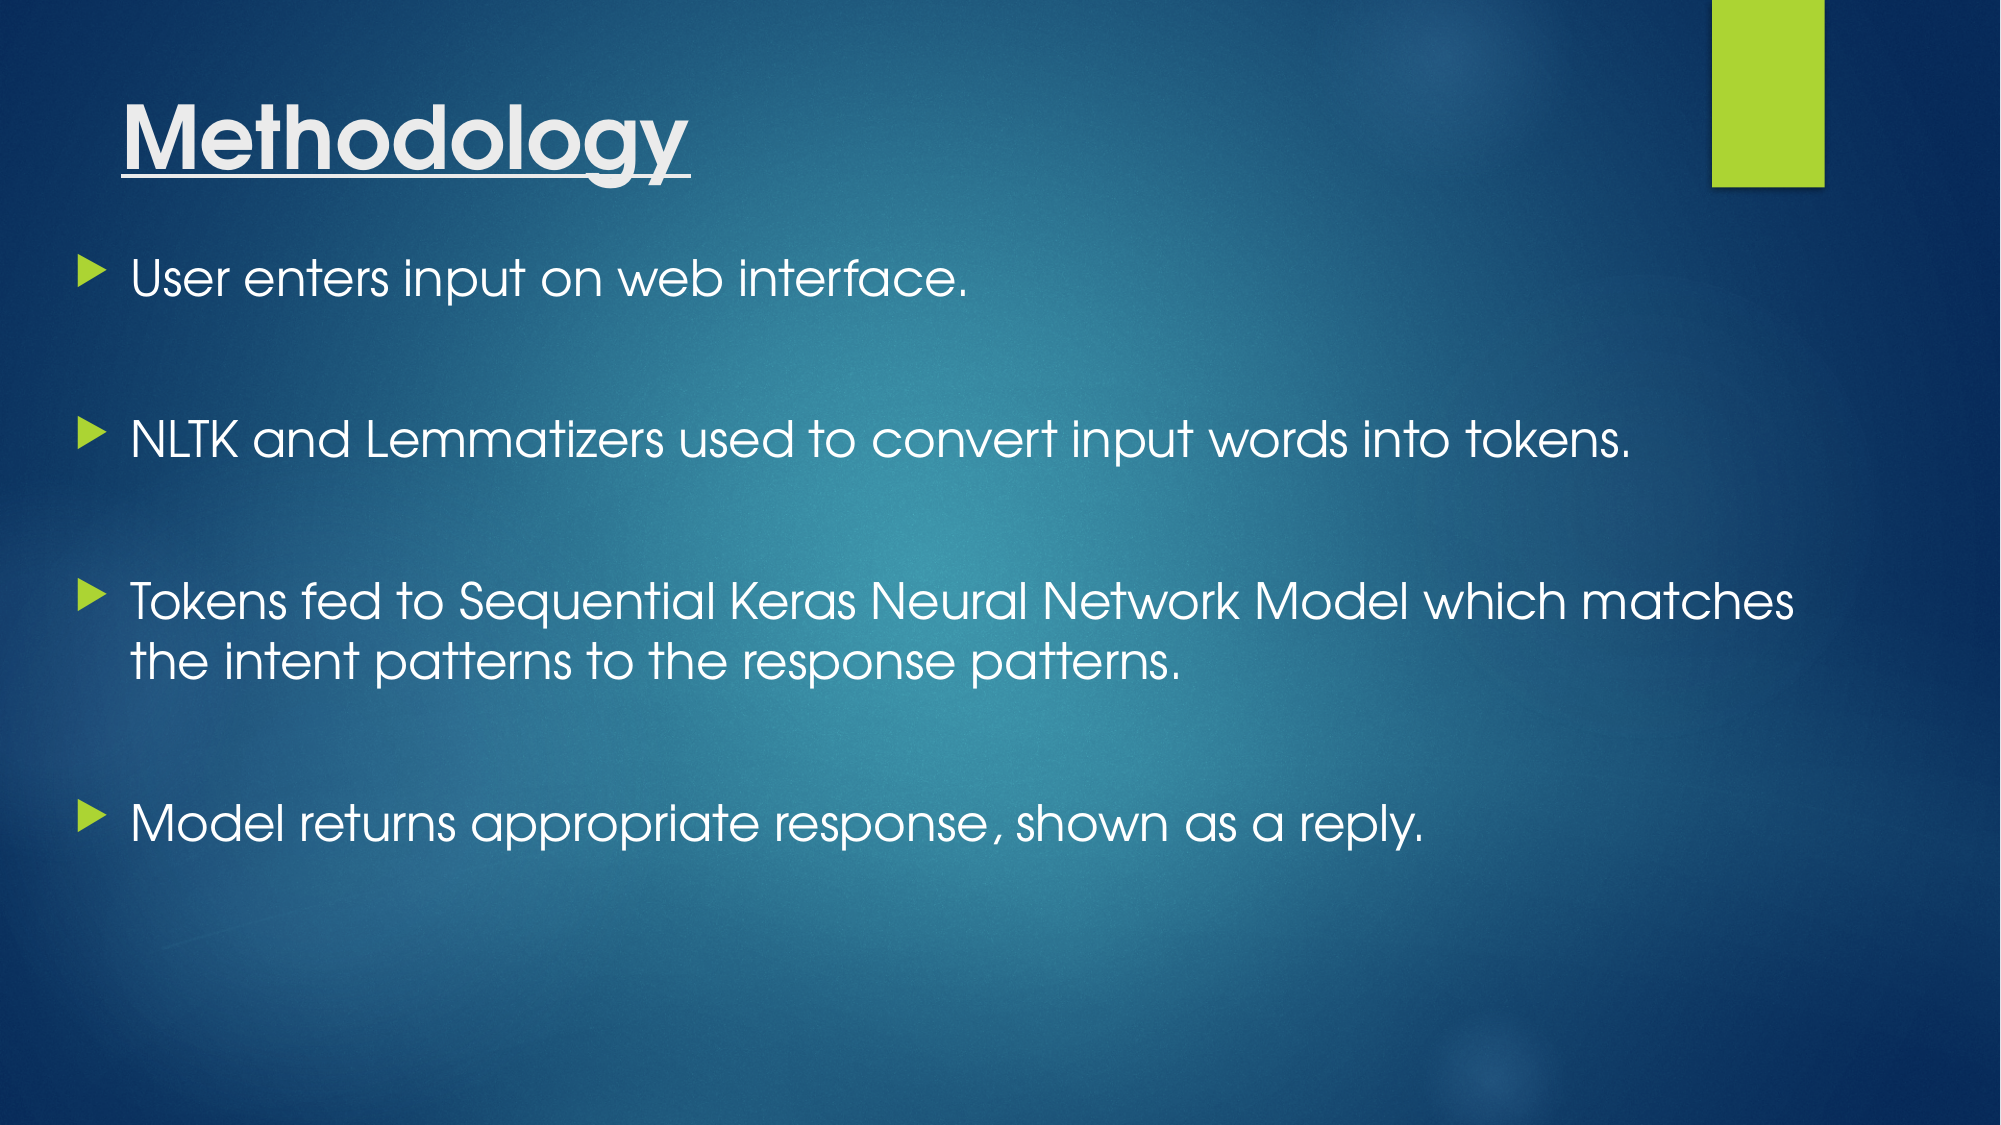

# Methodology
User enters input on web interface.

NLTK and Lemmatizers used to convert input words into tokens.

Tokens fed to Sequential Keras Neural Network Model which matches the intent patterns to the response patterns.

Model returns appropriate response, shown as a reply.